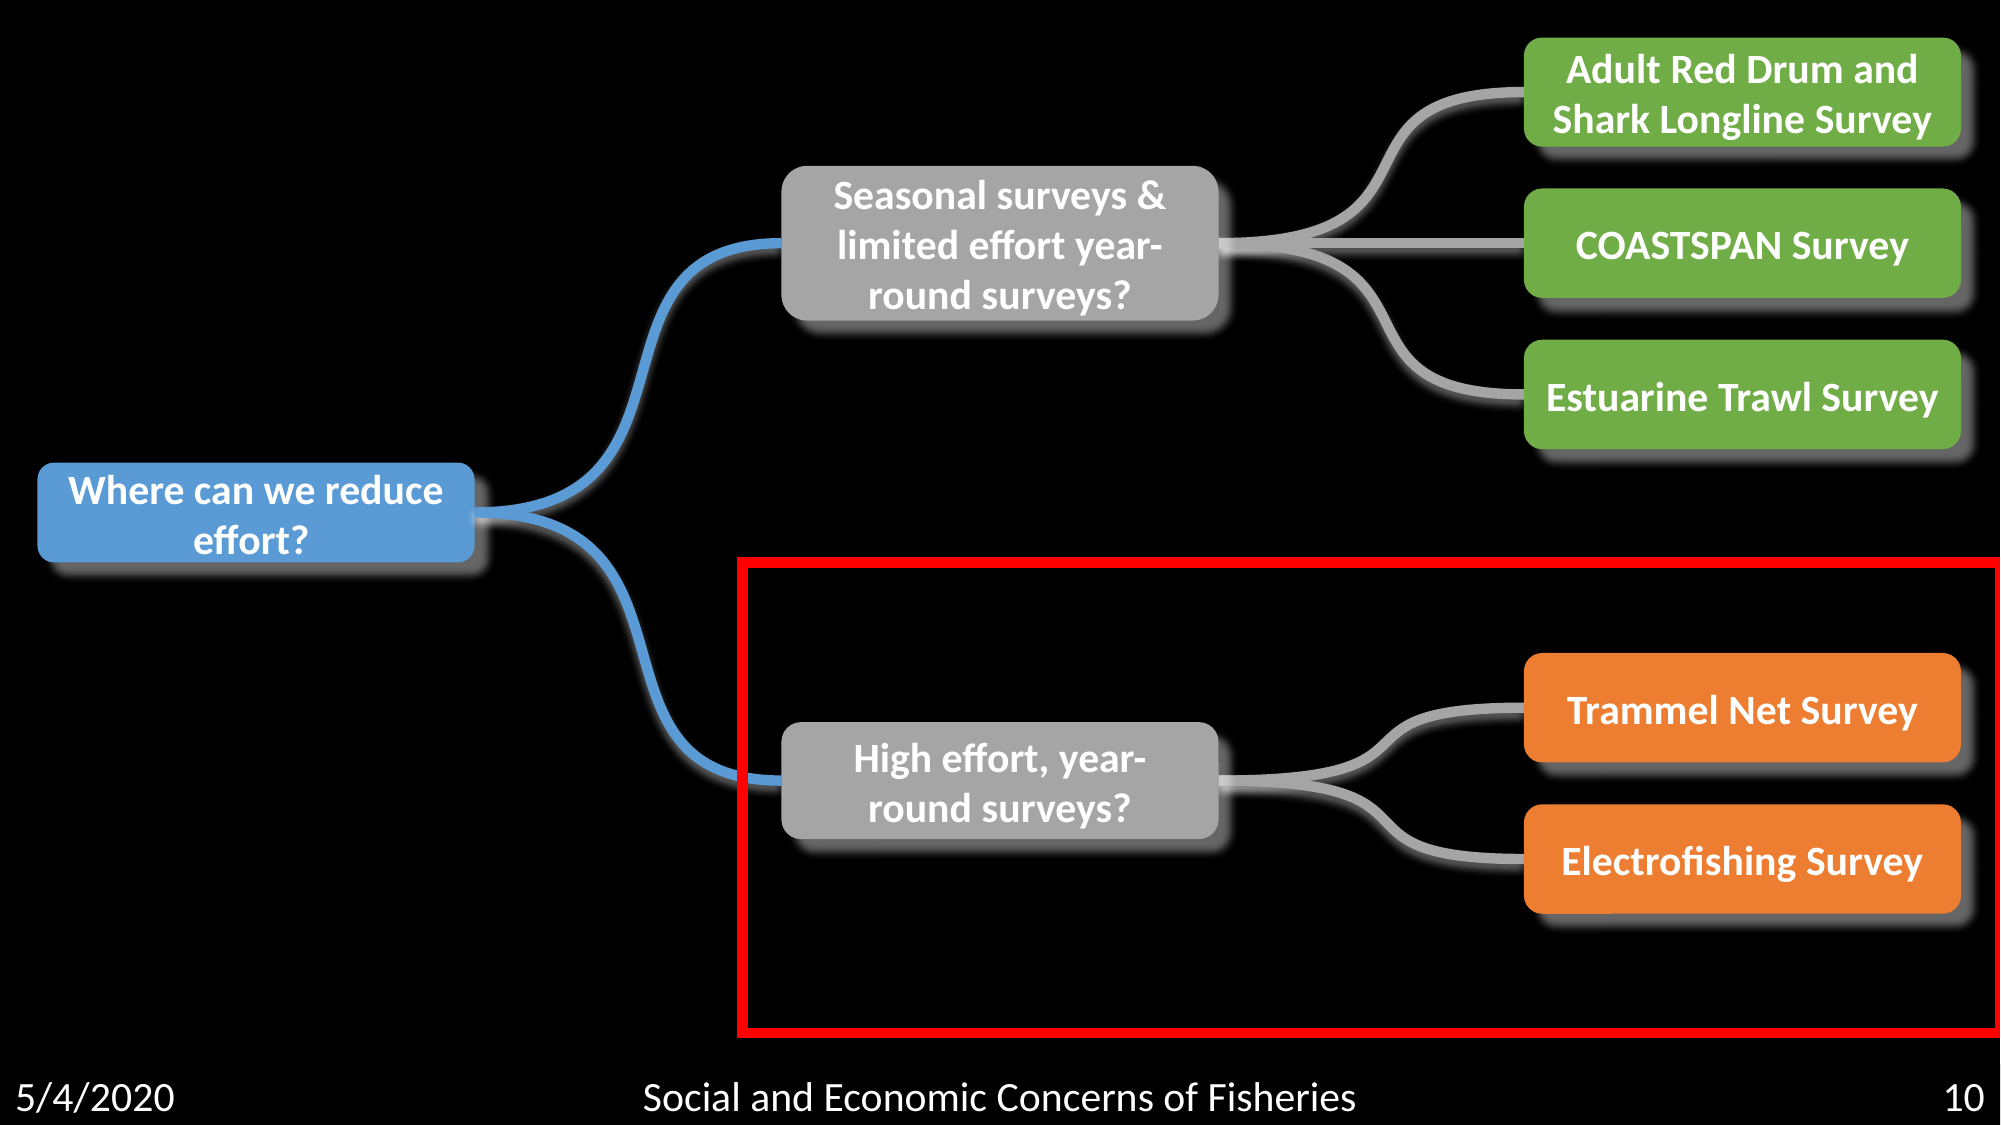

Adult Red Drum and Shark Longline Survey
Seasonal surveys & limited effort year-round surveys?
COASTSPAN Survey
Estuarine Trawl Survey
Where can we reduce effort?

Trammel Net Survey
High effort, year-round surveys?
Electrofishing Survey
5/4/2020
Social and Economic Concerns of Fisheries
10